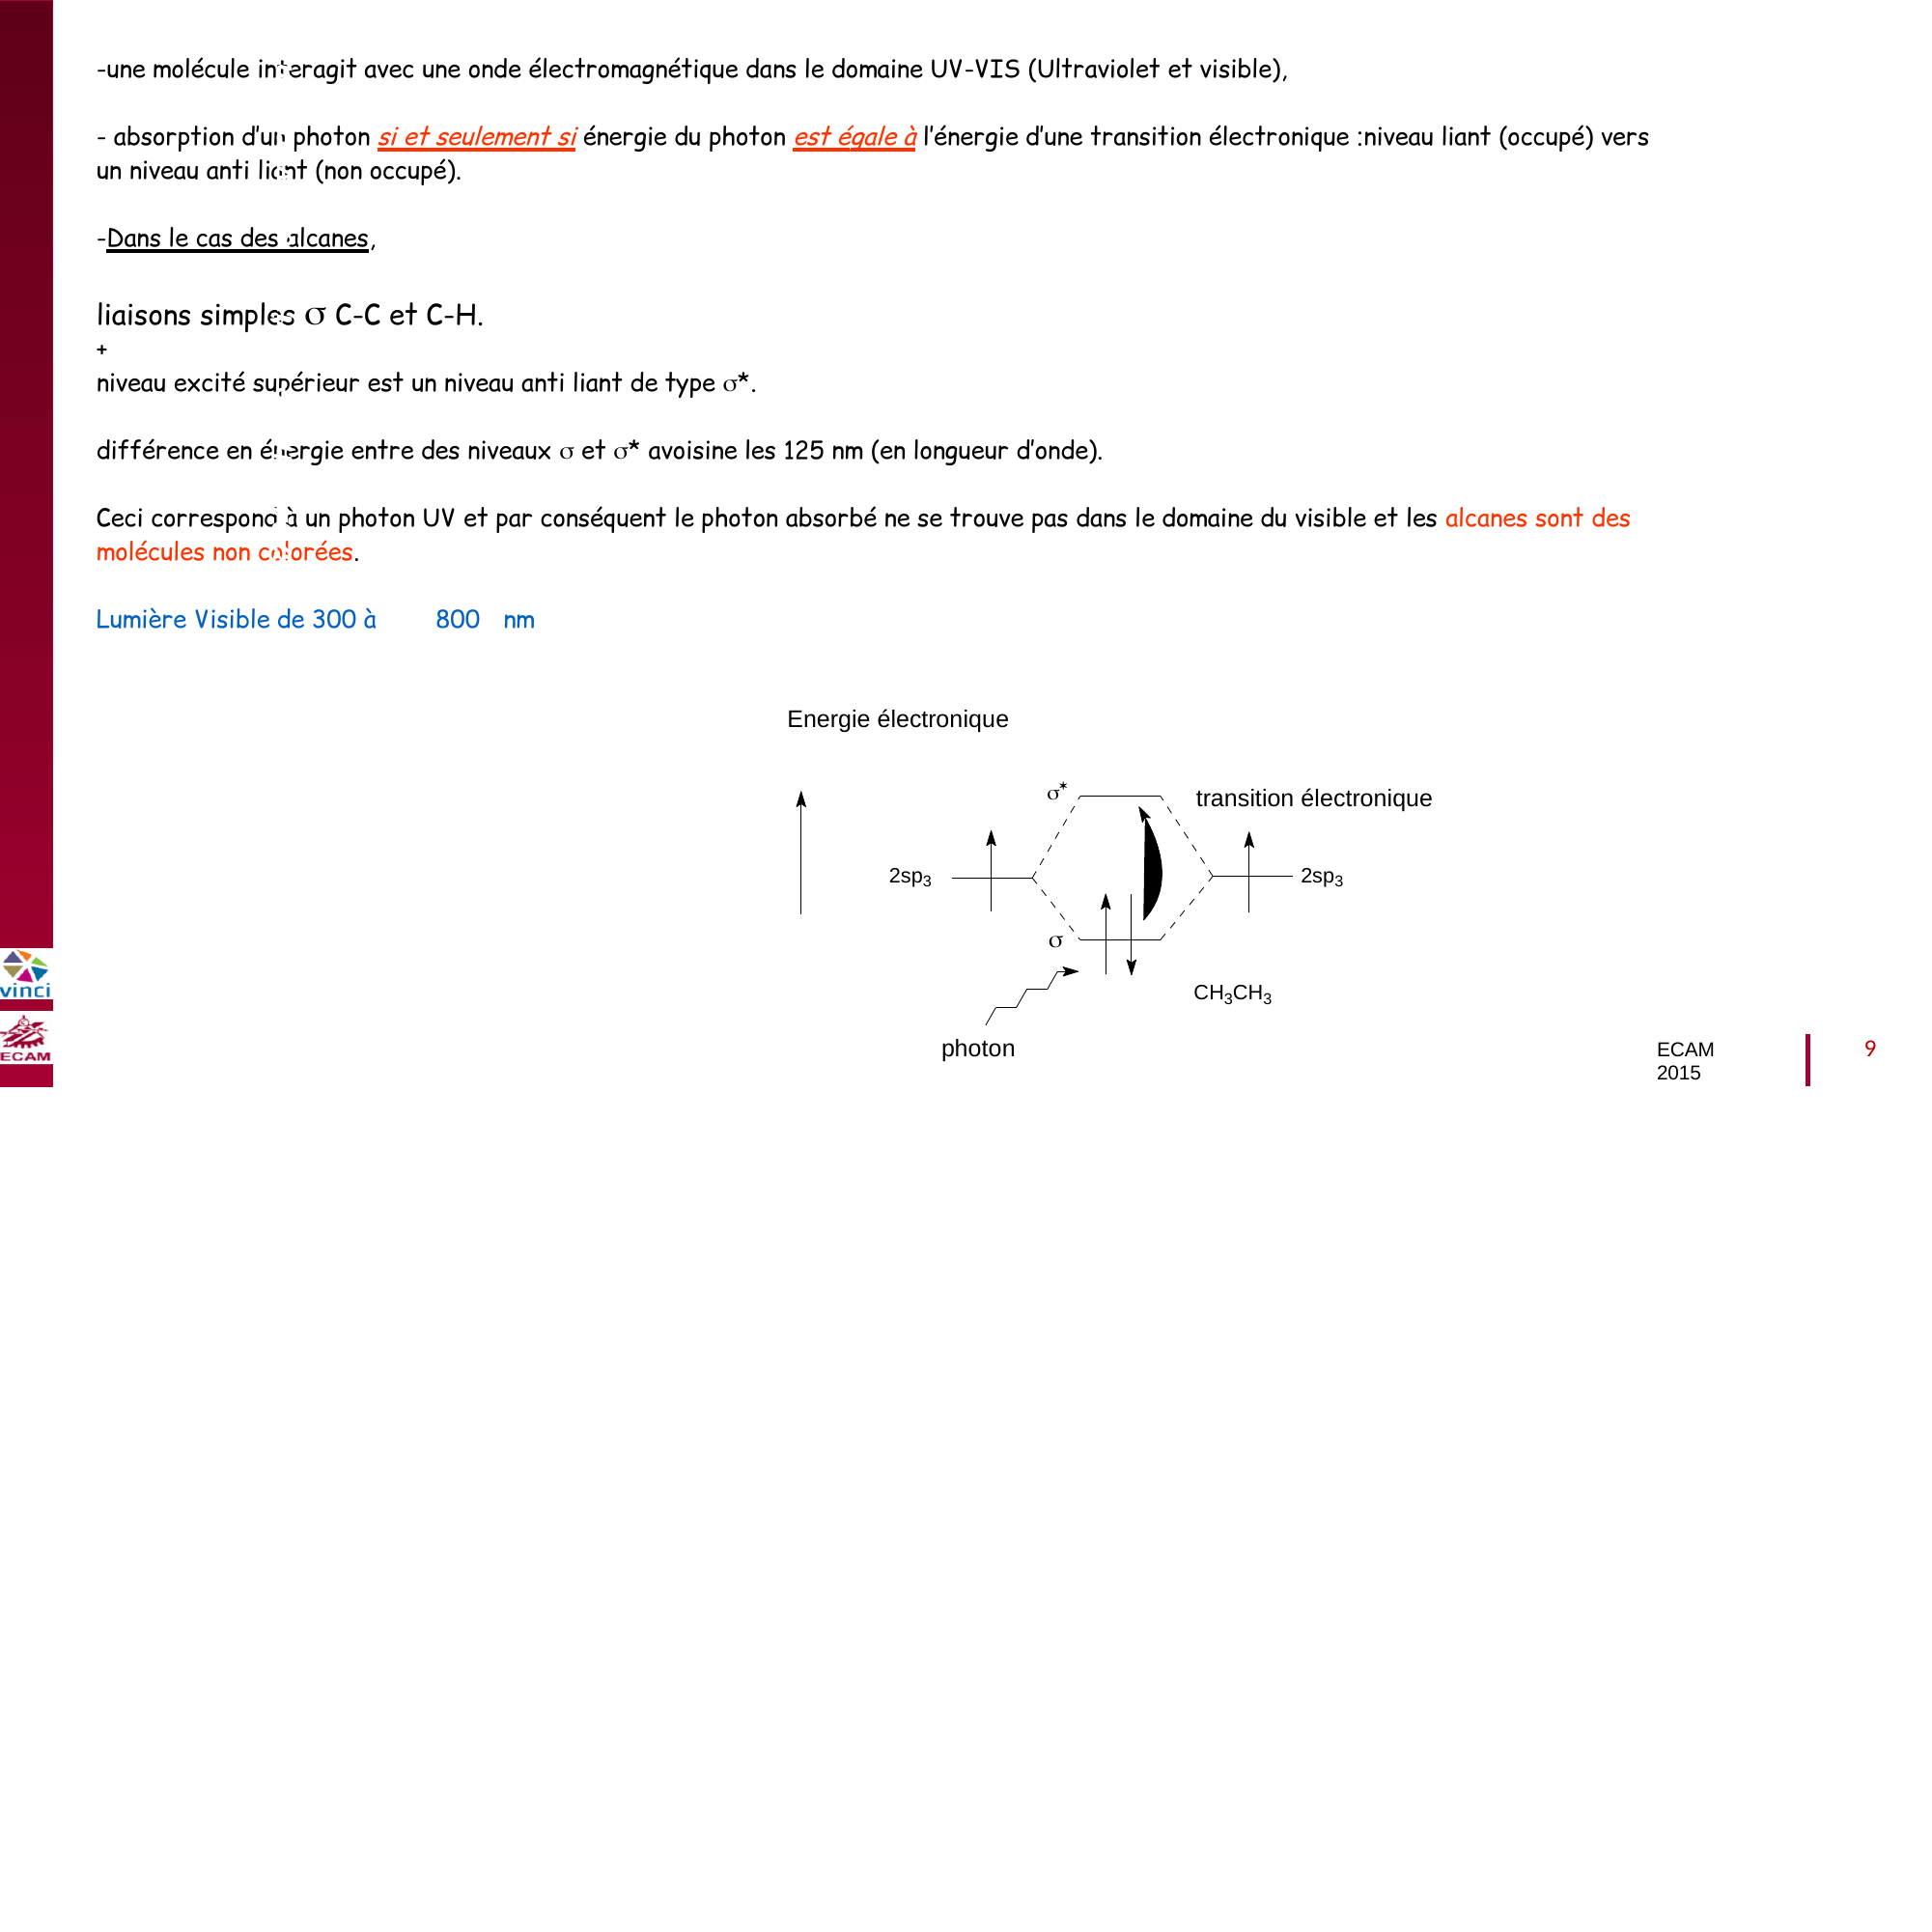

-une molécule interagit avec une onde électromagnétique dans le domaine UV-VIS (Ultraviolet et visible),
- absorption d’un photon si et seulement si énergie du photon est égale à l’énergie d’une transition électronique :niveau liant (occupé) vers

un niveau anti liant (non occupé).
-Dans le cas des alcanes,

B2040-Chimie du vivant et environnement
liaisons simples σ C-C et C-H.
+
niveau excité supérieur est un niveau anti liant de type σ*.
différence en énergie entre des niveaux σ et σ* avoisine les 125 nm (en longueur d’onde).
Ceci correspond à un photon UV et par conséquent le photon absorbé ne se trouve pas dans le domaine du visible et les alcanes sont des
molécules non colorées.
Lumière Visible de 300 à
800
nm
Energie électronique
σ∗
transition électronique

2sp3
2sp3

σ

CH3CH3

9
photon
ECAM 2015